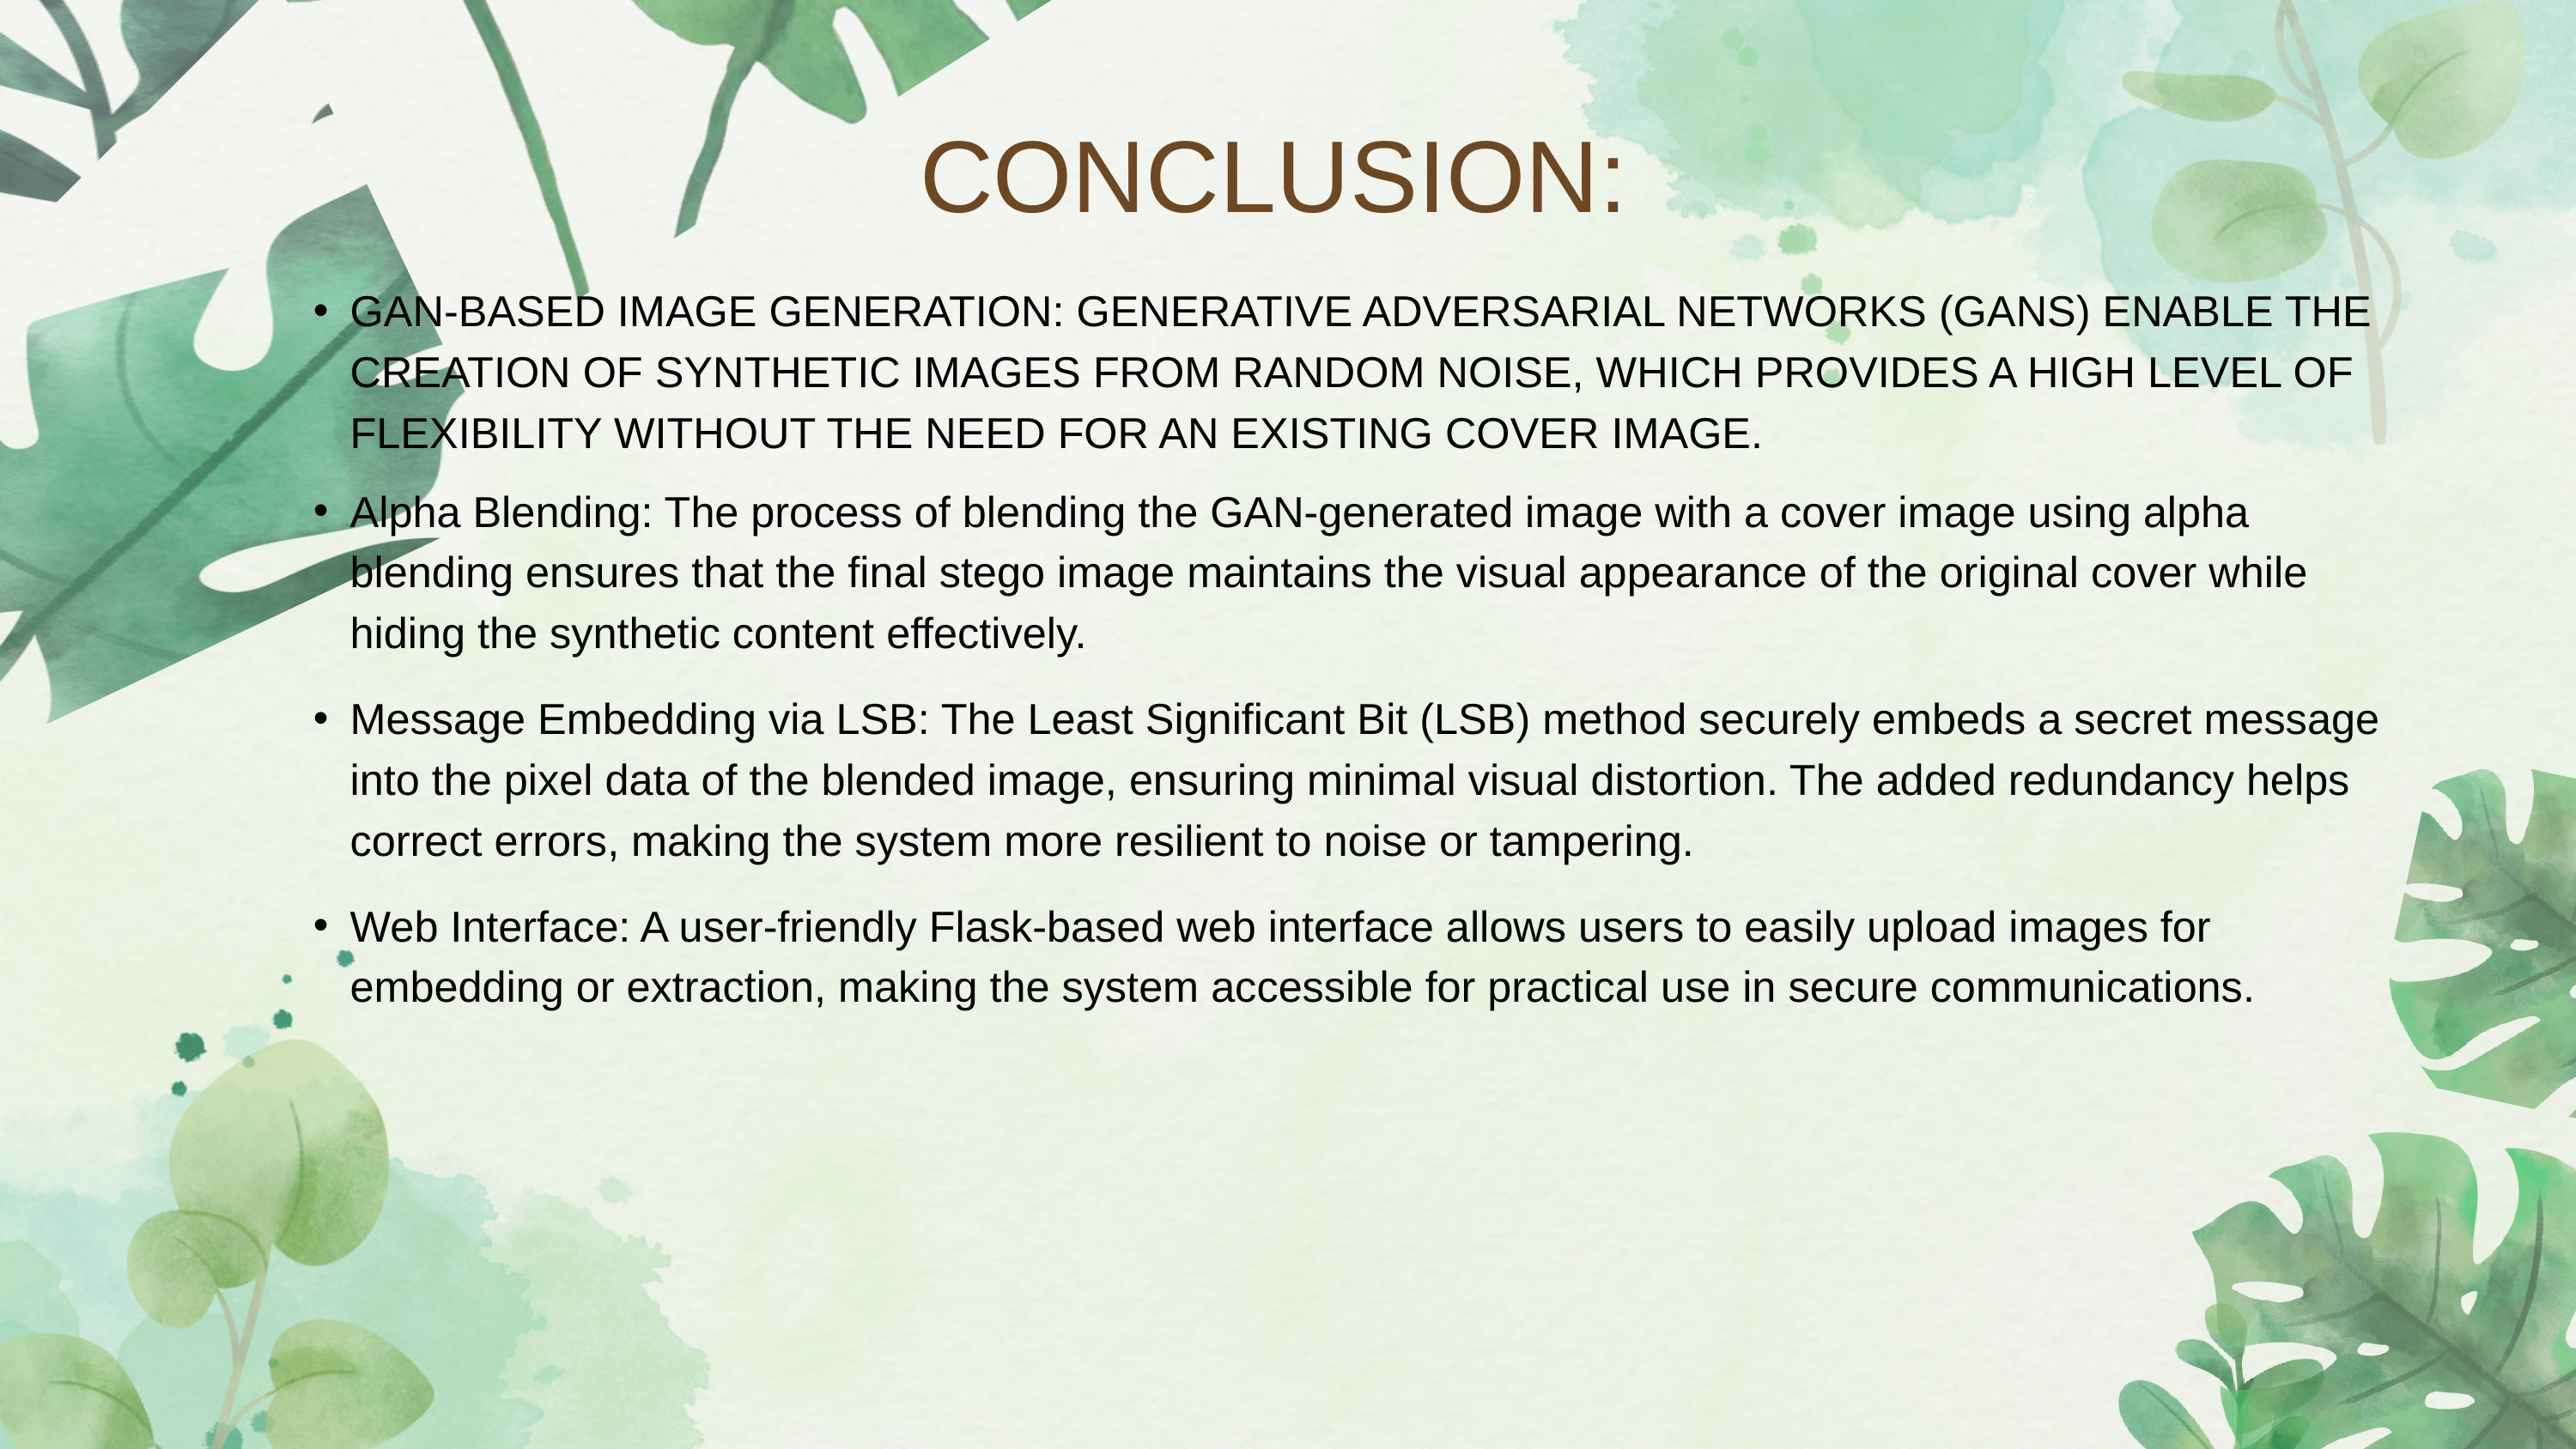

CONCLUSION:

GAN-BASED IMAGE GENERATION: GENERATIVE ADVERSARIAL NETWORKS (GANS) ENABLE THE CREATION OF SYNTHETIC IMAGES FROM RANDOM NOISE, WHICH PROVIDES A HIGH LEVEL OF FLEXIBILITY WITHOUT THE NEED FOR AN EXISTING COVER IMAGE.

Alpha Blending: The process of blending the GAN-generated image with a cover image using alpha blending ensures that the final stego image maintains the visual appearance of the original cover while hiding the synthetic content effectively.

Message Embedding via LSB: The Least Significant Bit (LSB) method securely embeds a secret message into the pixel data of the blended image, ensuring minimal visual distortion. The added redundancy helps correct errors, making the system more resilient to noise or tampering.

Web Interface: A user-friendly Flask-based web interface allows users to easily upload images for embedding or extraction, making the system accessible for practical use in secure communications.